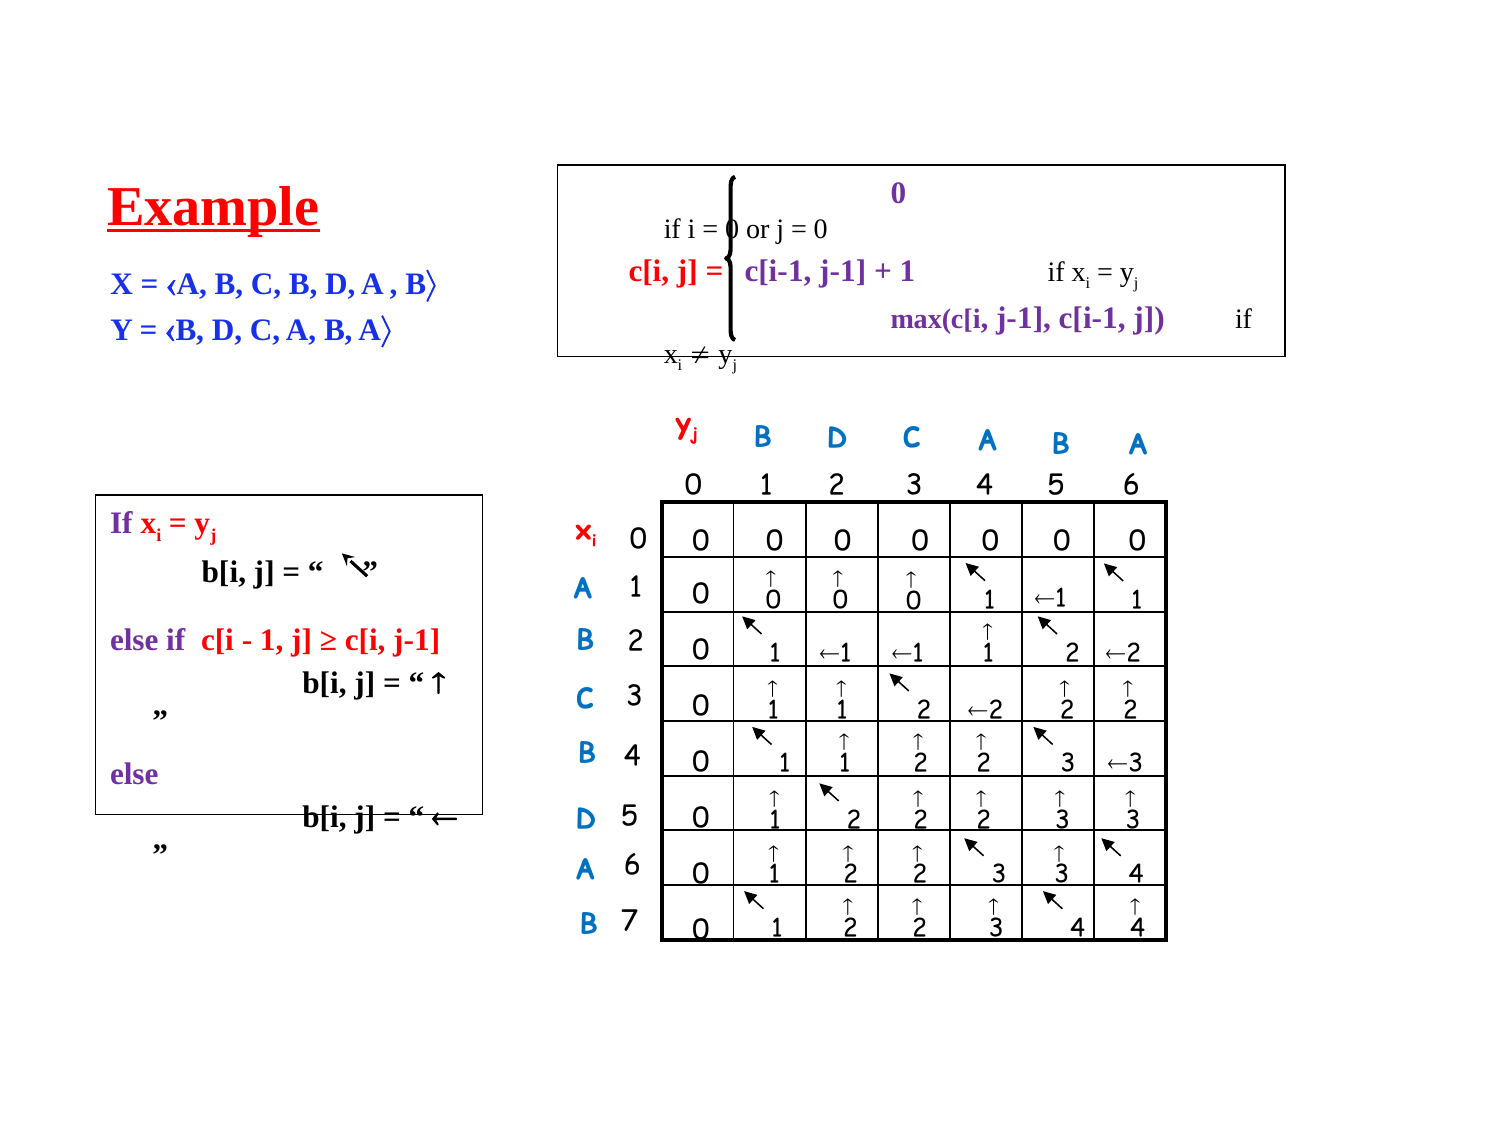

Example
		           0	                                            if i = 0 or j = 0
c[i, j] =   c[i-1, j-1] + 1	            if xi = yj
		           max(c[i, j-1], c[i-1, j])         if xi ≠ yj

X = 〈A, B, C, B, D, A , B〉
Y = 〈B, D, C, A, B, A〉
yj
B
C
D
A
B
A
0
1
2
3
4
5
6
If xi = yj
	           b[i, j] = “     ”
else if  c[i - 1, j] ≥ c[i, j-1]
		b[i, j] = “ ↑ ”
else
		b[i, j] = “ ← ”
|  |  |  |  |  |  |  |
| --- | --- | --- | --- | --- | --- | --- |
|  |  |  |  |  |  |  |
|  |  |  |  |  |  |  |
|  |  |  |  |  |  |  |
|  |  |  |  |  |  |  |
|  |  |  |  |  |  |  |
|  |  |  |  |  |  |  |
|  |  |  |  |  |  |  |
xi
0
0
0
0
0
0
0
0
0
0
0
0
0
0
0

1
A

1
↑
0
↑
0

1

↑
0
←1
B
2
↑
1

1

2

←1
←1
←2
3
↑
1
↑
1

2

↑
2
↑
2
←2
C

1

↑
1
↑
2
↑
2

3

←3
B
4
↑
1

2

↑
2
↑
2
↑
3
↑
3
5
D
↑
1
↑
2
↑
2

3

↑
3

4

6
A

1

↑
2
↑
2
↑
3

4

↑
4
7
B